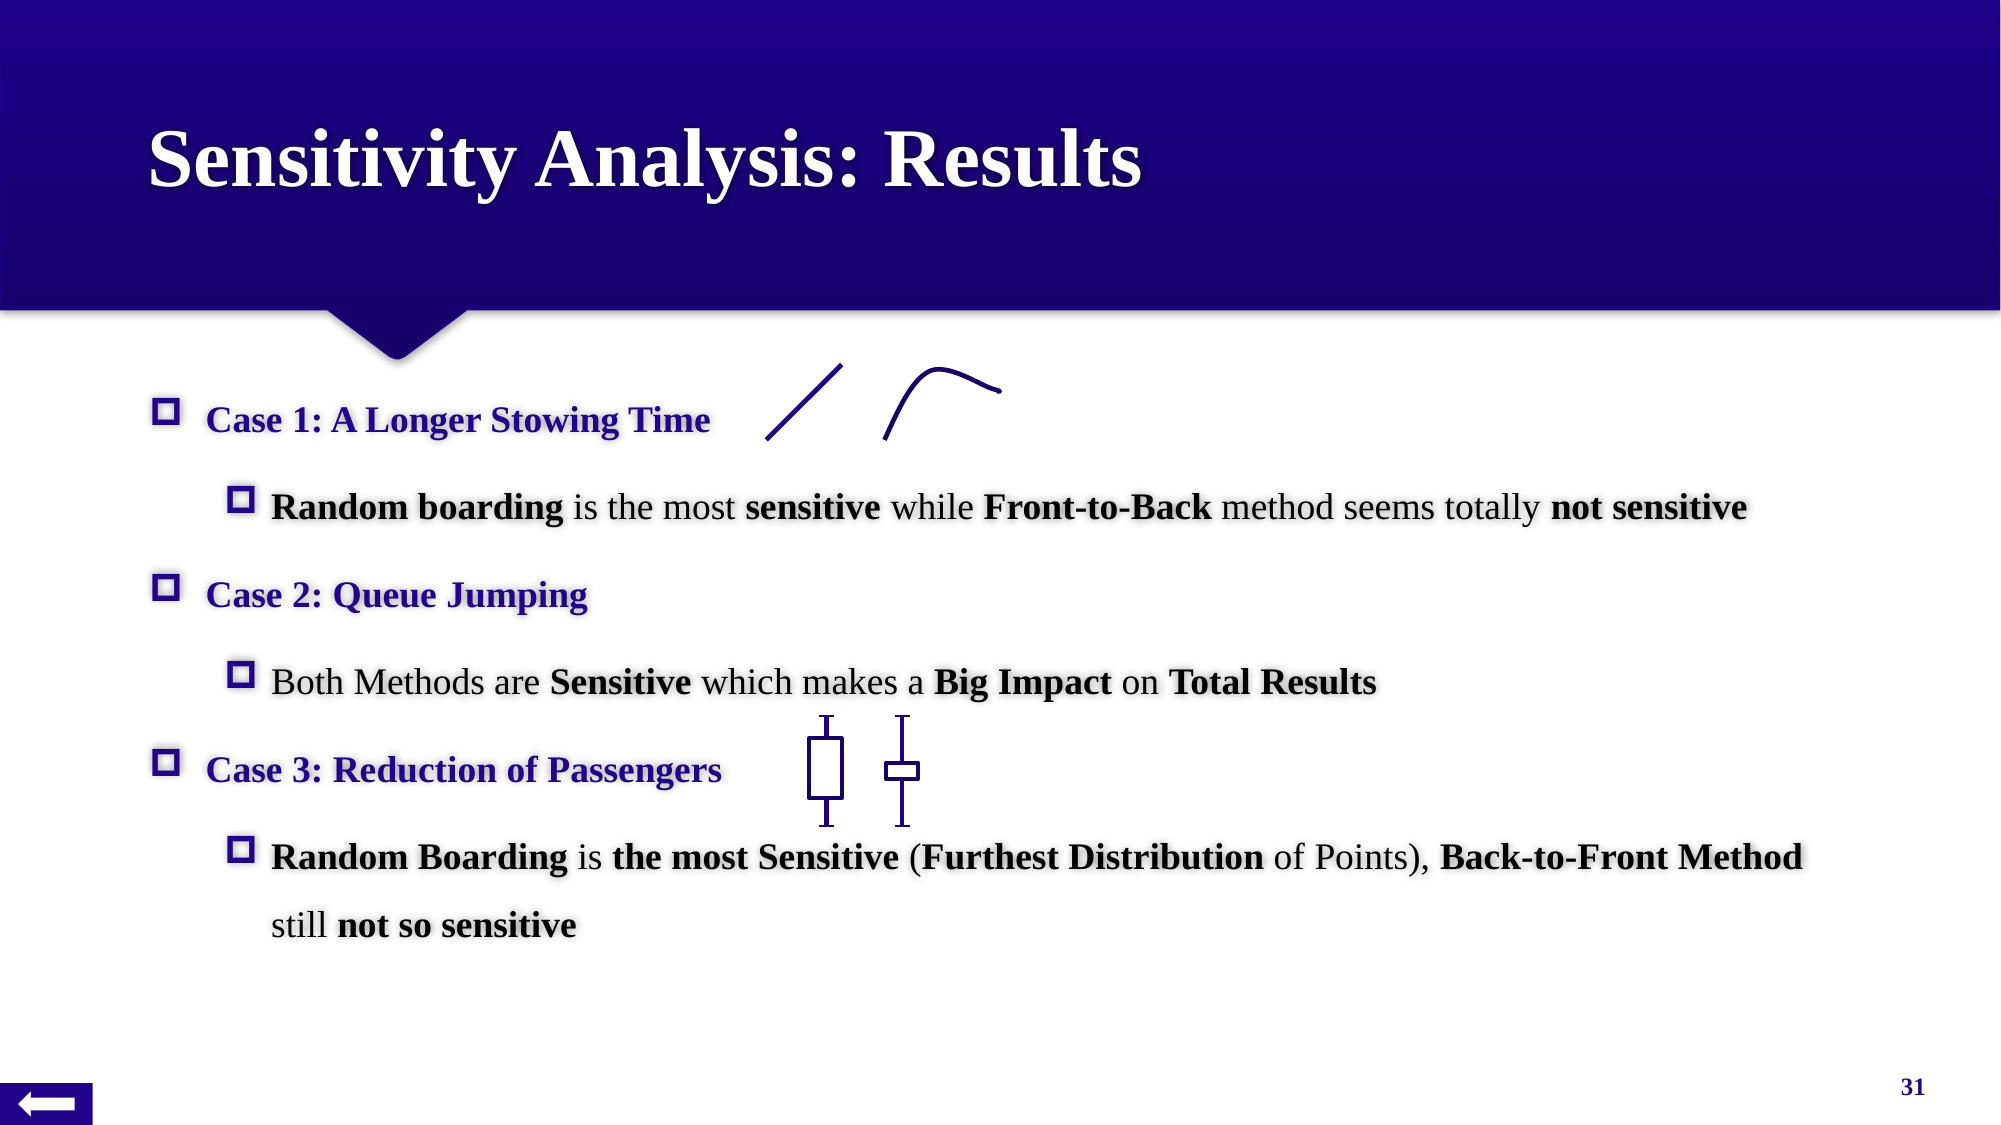

# Sensitivity Analysis: Results
Case 1: A Longer Stowing Time
Random boarding is the most sensitive while Front-to-Back method seems totally not sensitive
Case 2: Queue Jumping
Both Methods are Sensitive which makes a Big Impact on Total Results
Case 3: Reduction of Passengers
Random Boarding is the most Sensitive (Furthest Distribution of Points), Back-to-Front Method still not so sensitive

31